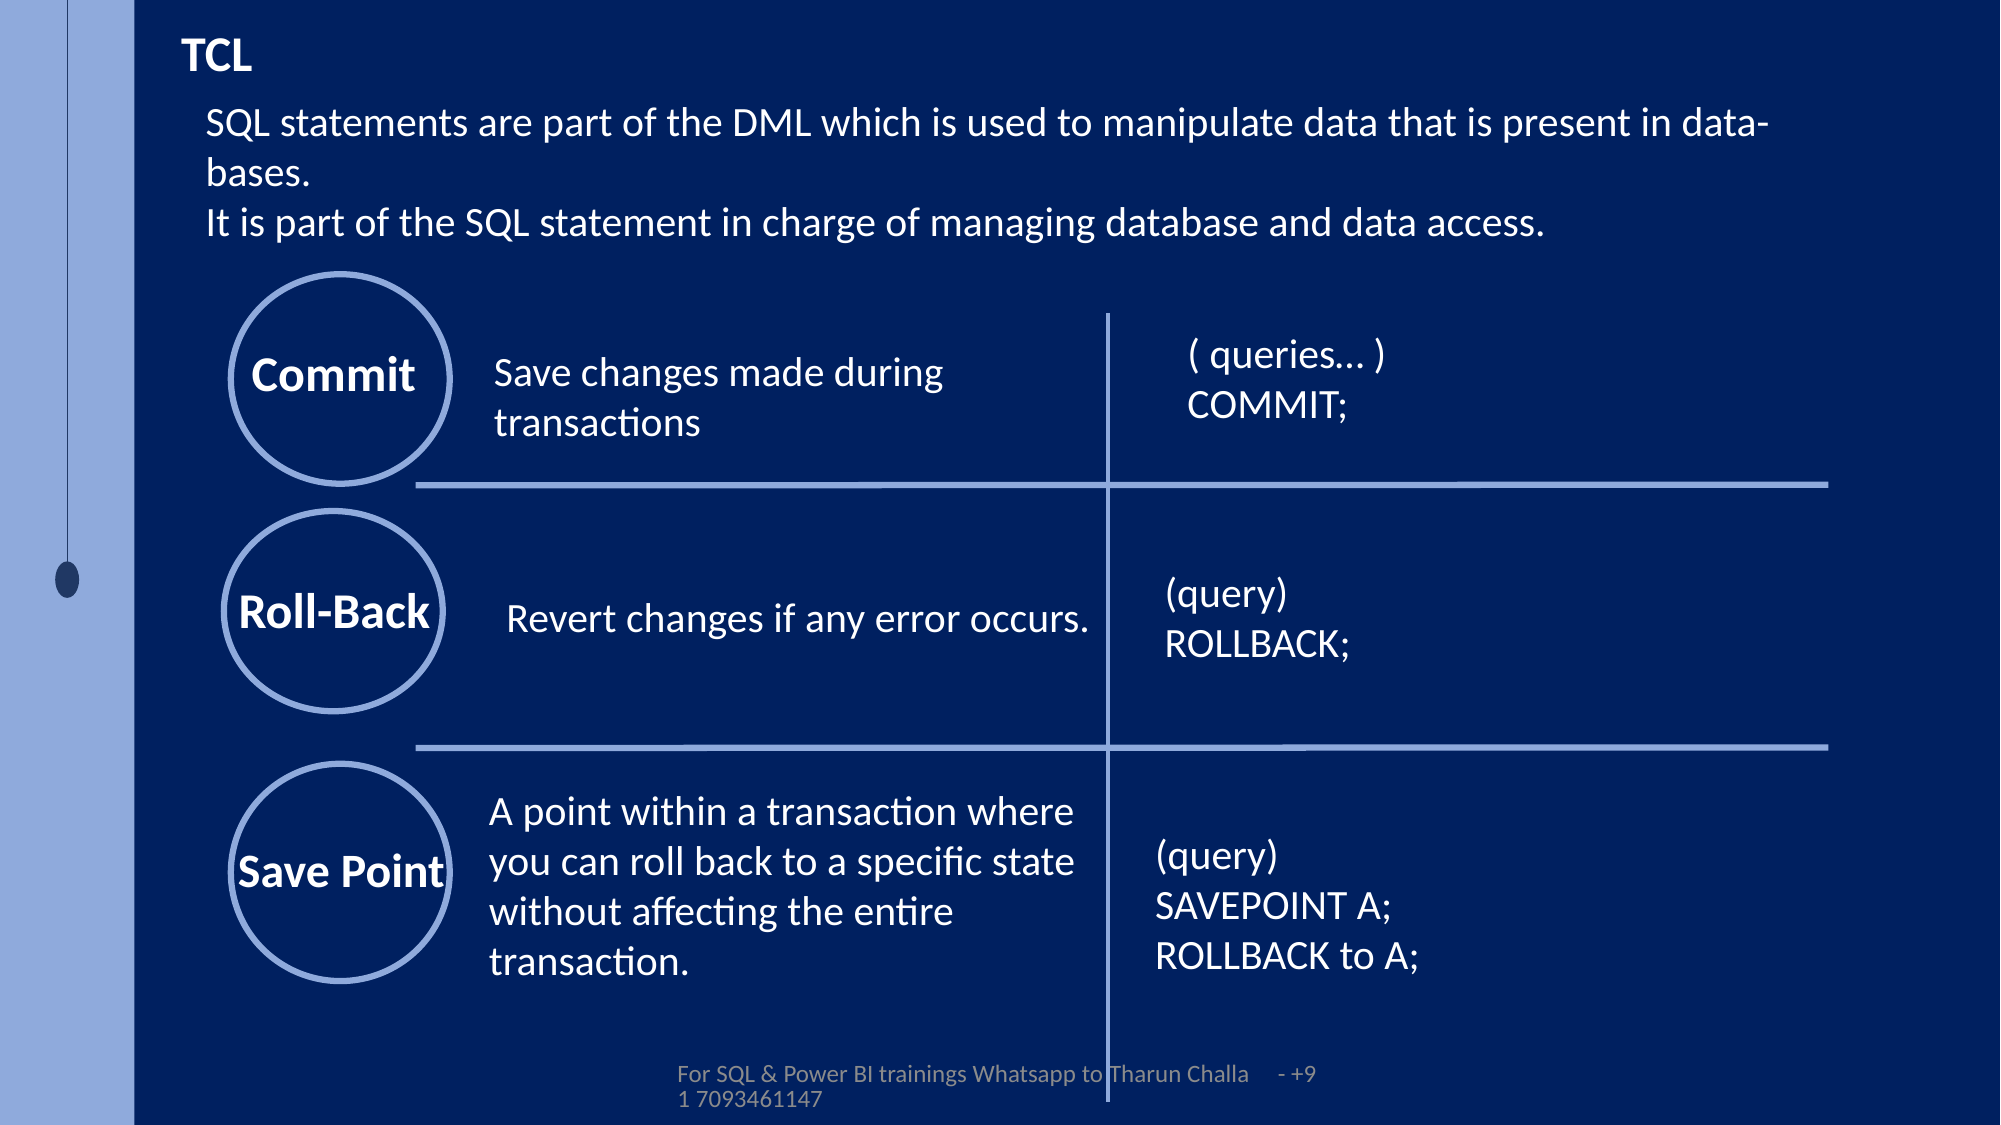

TCL
SQL statements are part of the DML which is used to manipulate data that is present in data-
bases.
It is part of the SQL statement in charge of managing database and data access.

Commit

Roll-Back

Save Point

( queries… )
COMMIT;
Save changes made during transactions

(query)
ROLLBACK;

 Revert changes if any error occurs.
A point within a transaction where
you can roll back to a specific state
without affecting the entire
transaction.
(query)
SAVEPOINT A;
ROLLBACK to A;
For SQL & Power BI trainings Whatsapp to Tharun Challa     - +91 7093461147